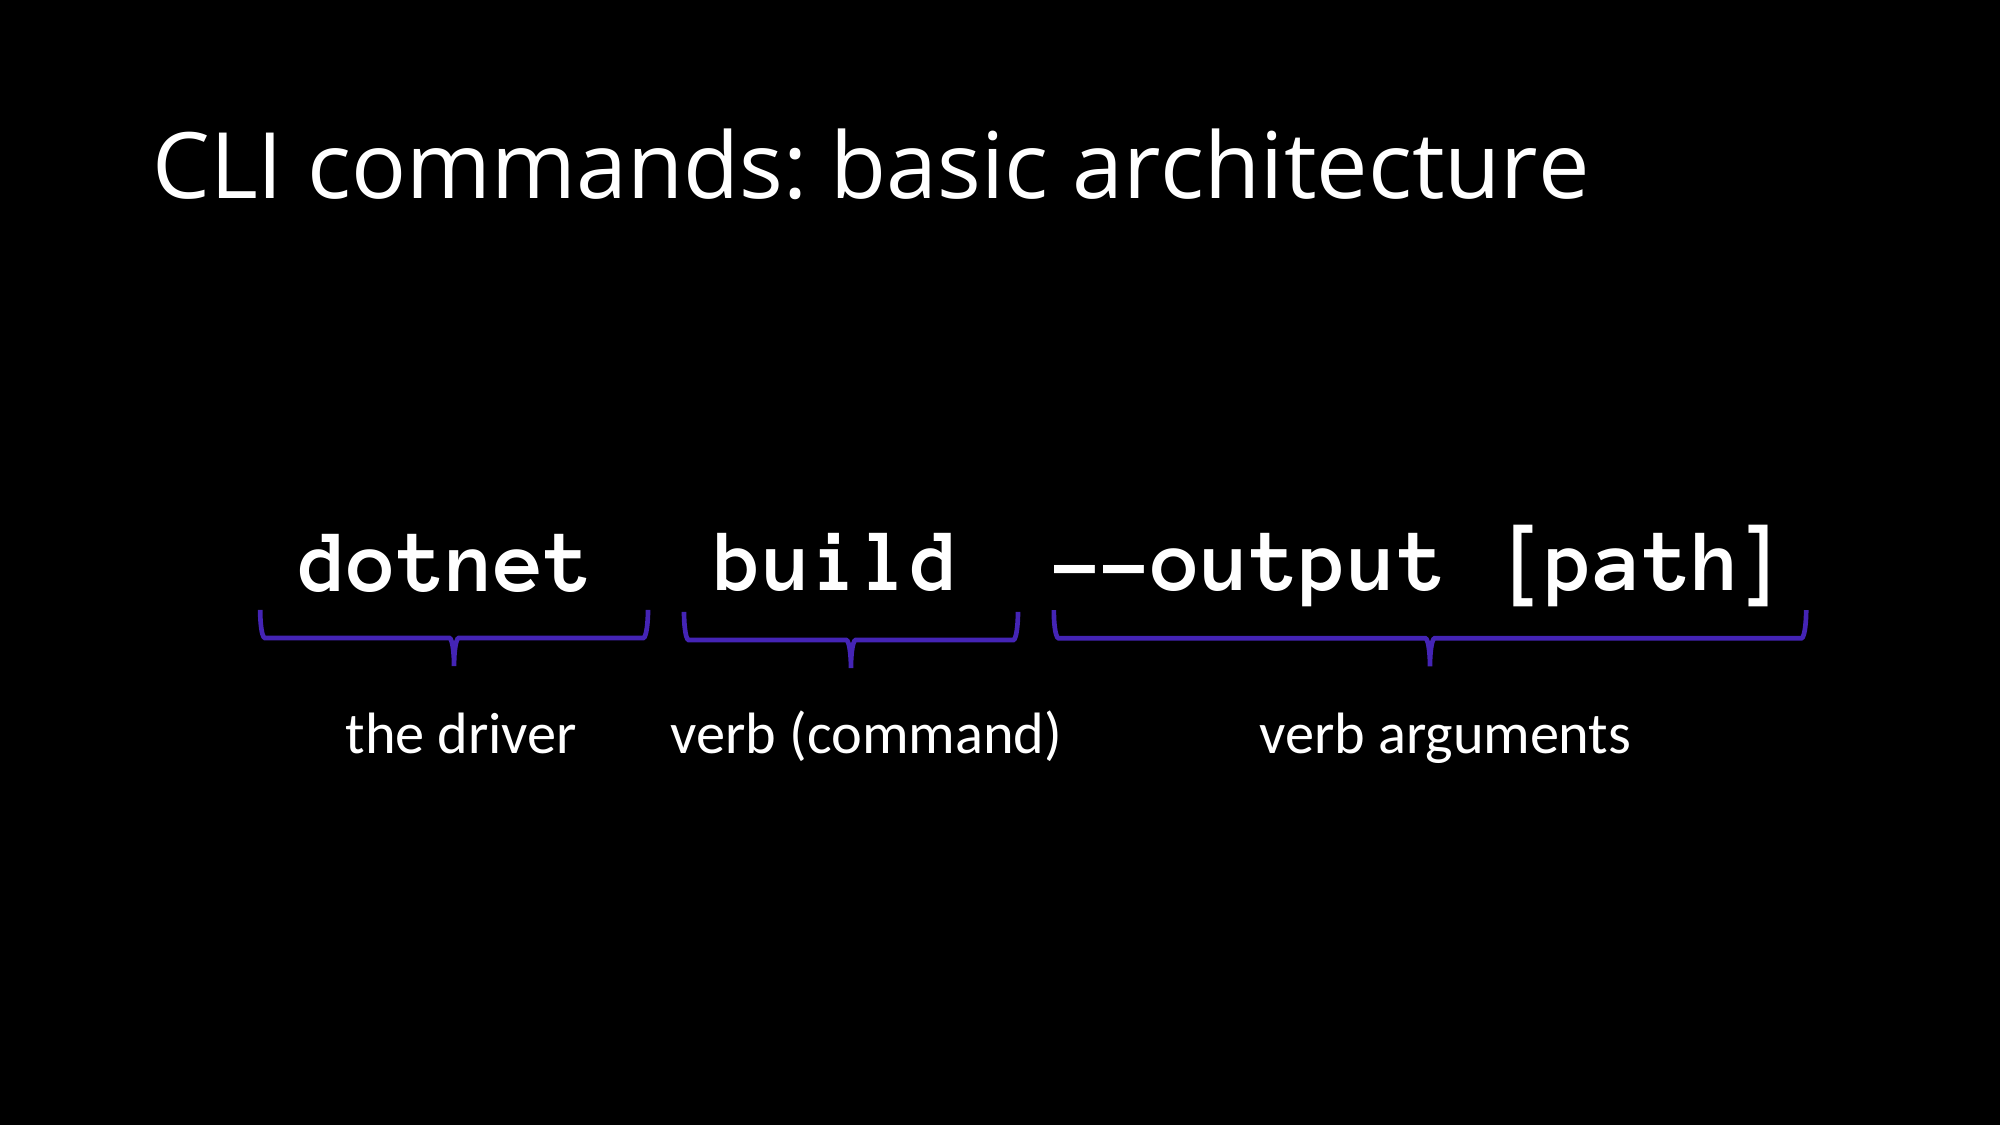

# CLI commands: basic architecture

build
--output [path]
dotnet
verb arguments
the driver
verb (command)